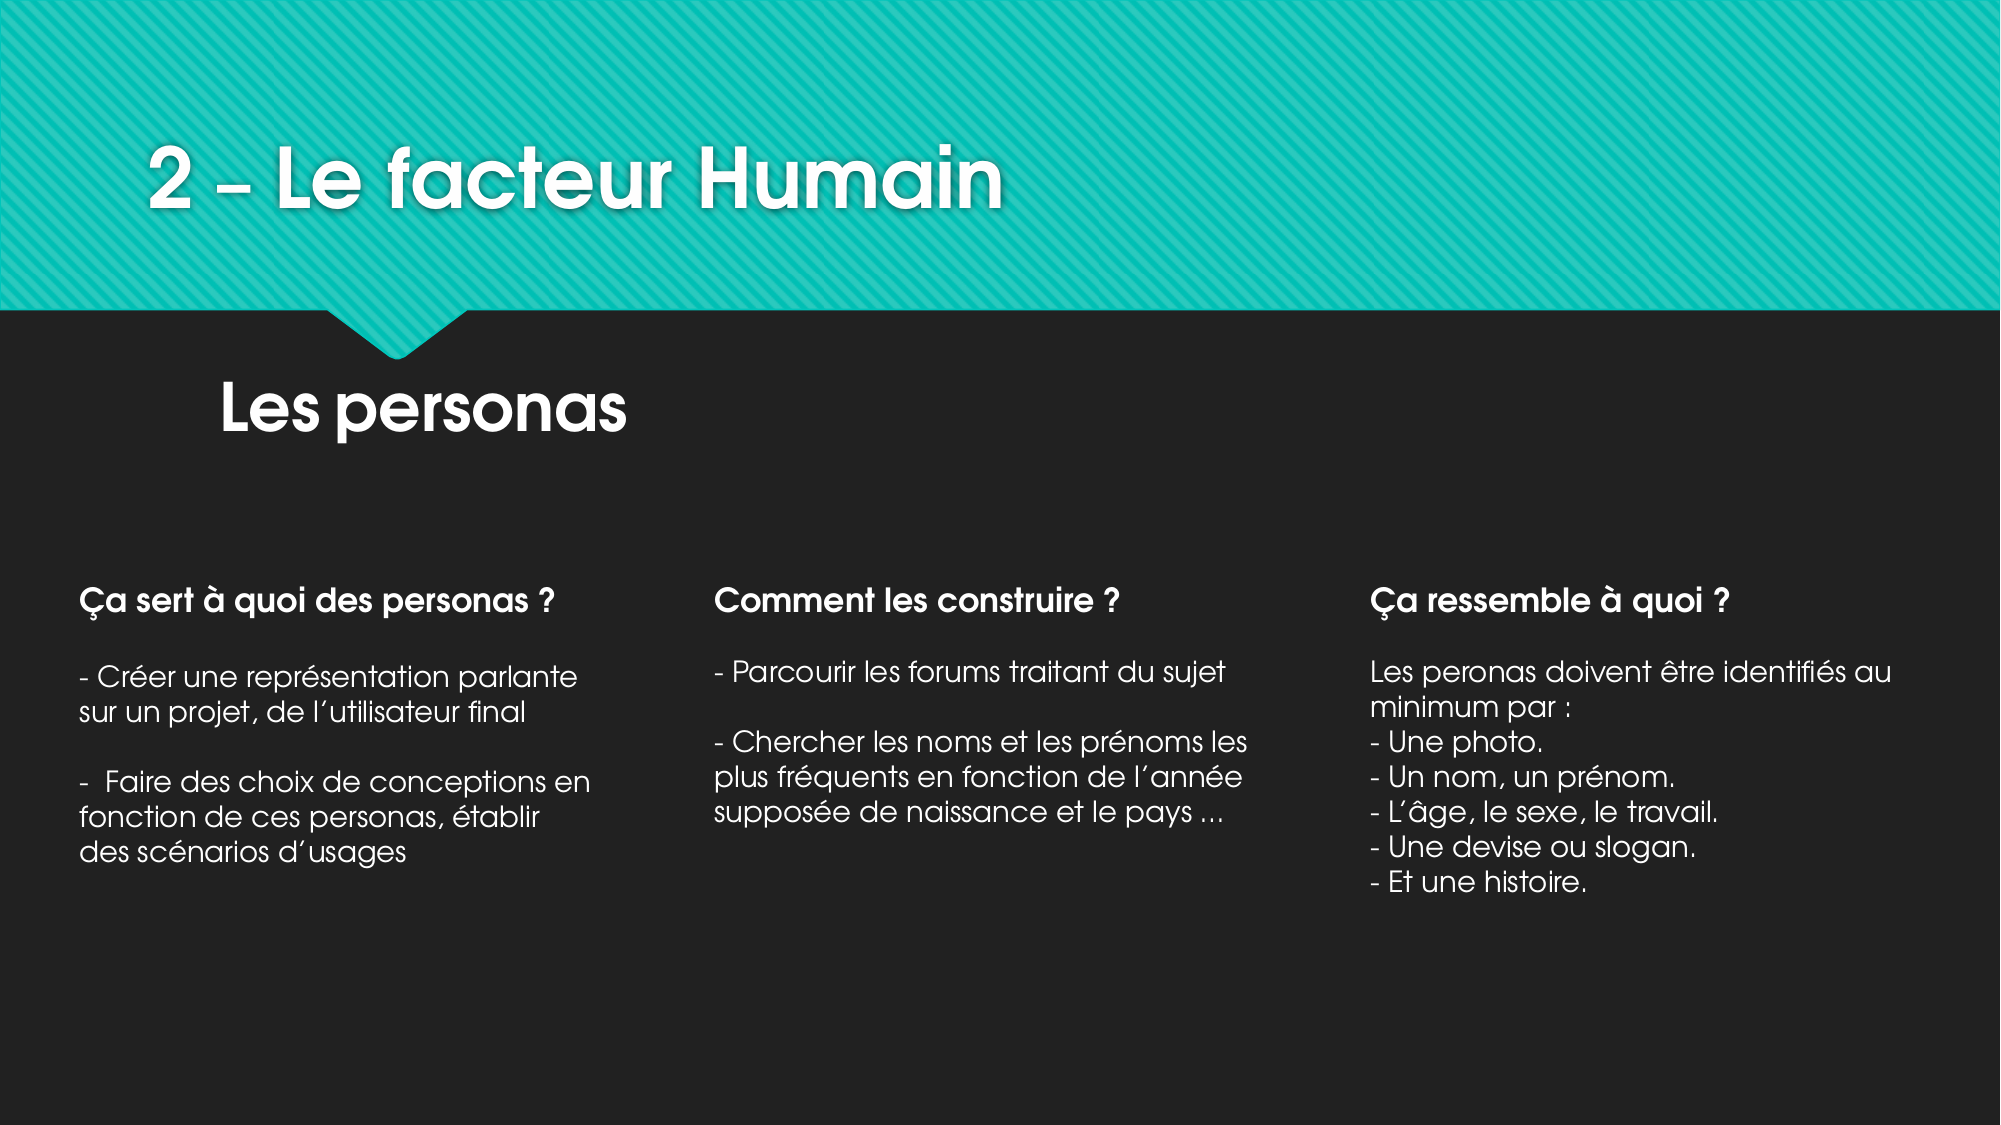

# 2 – Le facteur Humain
Les personas
Ça sert à quoi des personas ?

- Créer une représentation parlante sur un projet, de l’utilisateur final

-  Faire des choix de conceptions en fonction de ces personas, établir des scénarios d’usages
Comment les construire ?

- Parcourir les forums traitant du sujet

- Chercher les noms et les prénoms les plus fréquents en fonction de l’année supposée de naissance et le pays …
Ça ressemble à quoi ?

Les peronas doivent être identifiés au minimum par :
- Une photo.
- Un nom, un prénom.
- L’âge, le sexe, le travail.
- Une devise ou slogan.
- Et une histoire.